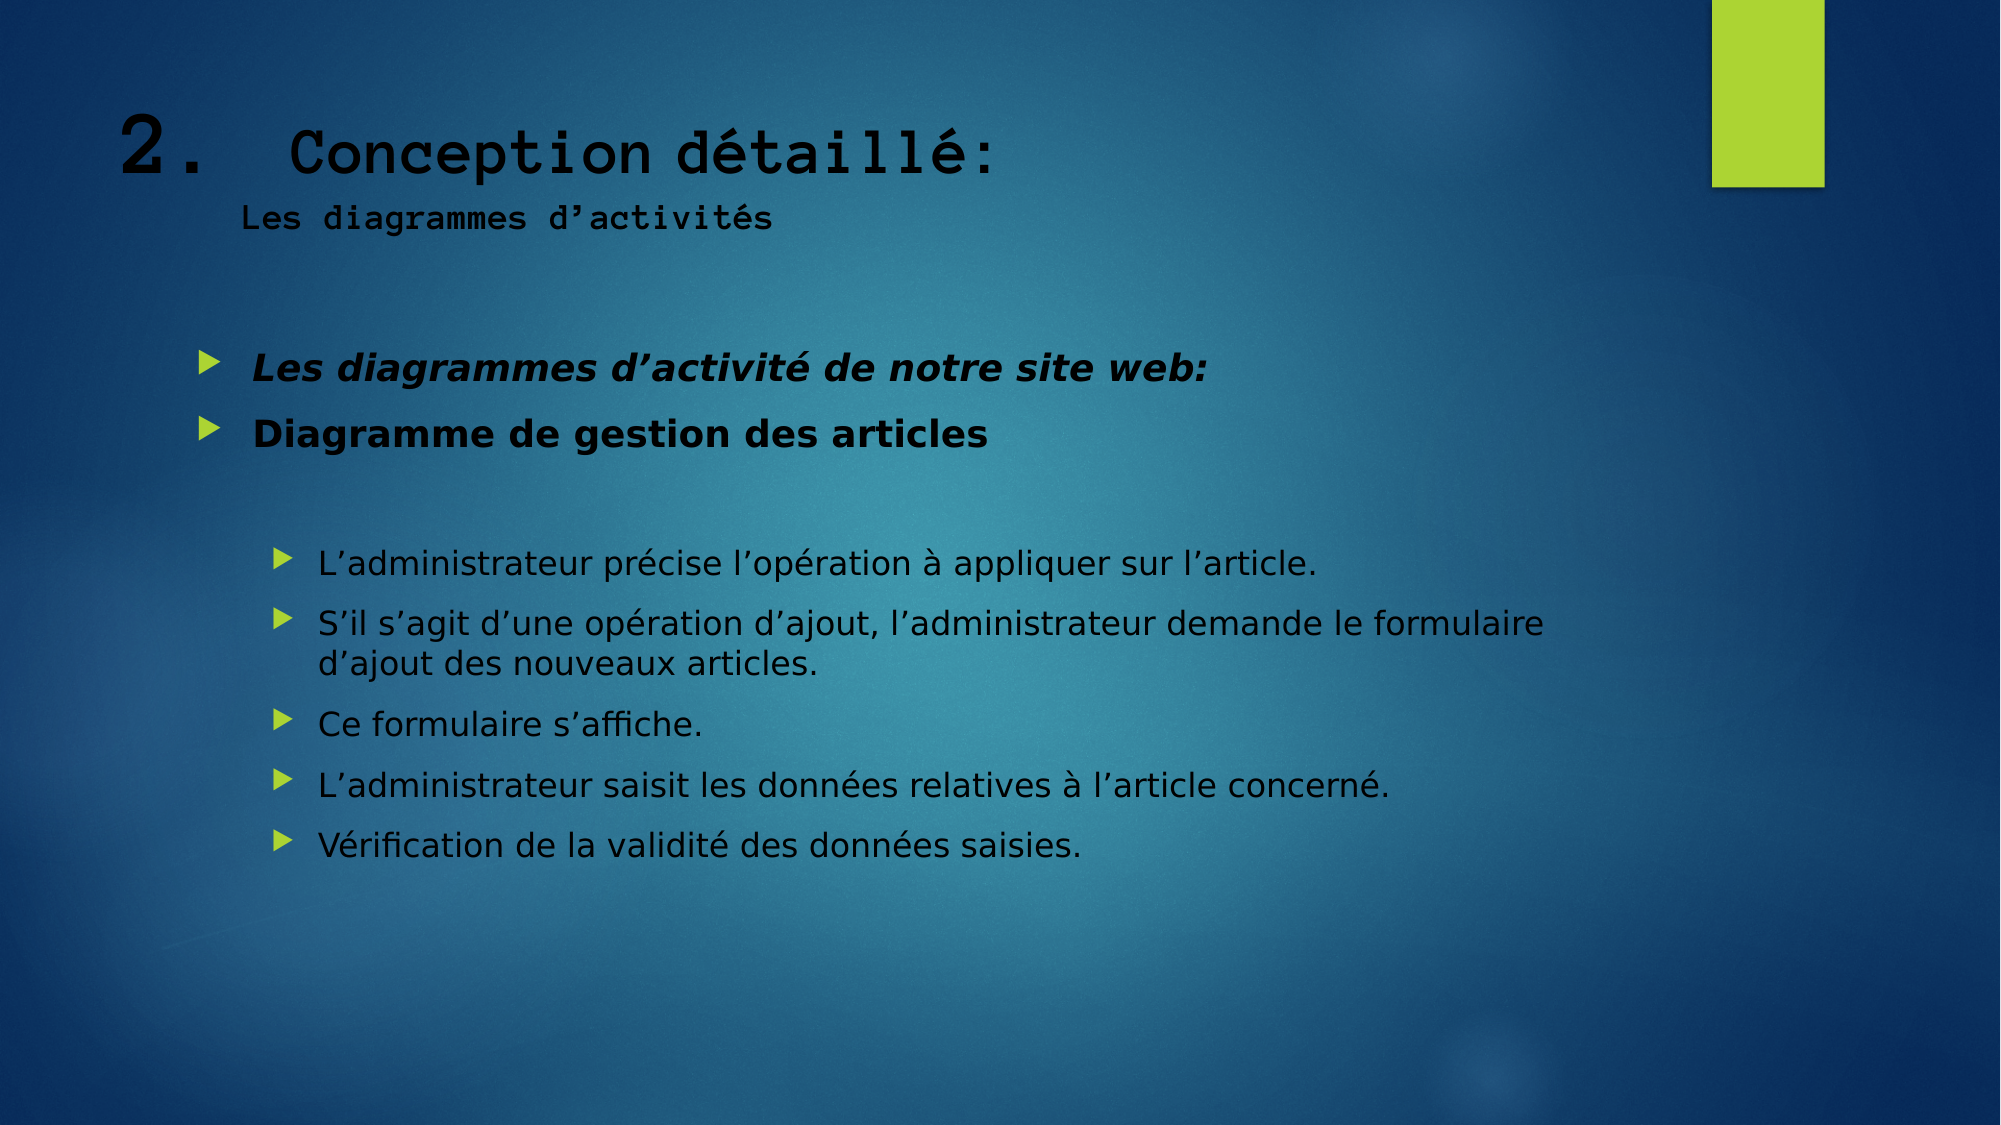

# Conception détaillé: Les diagrammes d’activités
Les diagrammes d’activité de notre site web:
Diagramme de gestion des articles

L’administrateur précise l’opération à appliquer sur l’article.
S’il s’agit d’une opération d’ajout, l’administrateur demande le formulaire d’ajout des nouveaux articles.
Ce formulaire s’affiche.
L’administrateur saisit les données relatives à l’article concerné.
Vérification de la validité des données saisies.